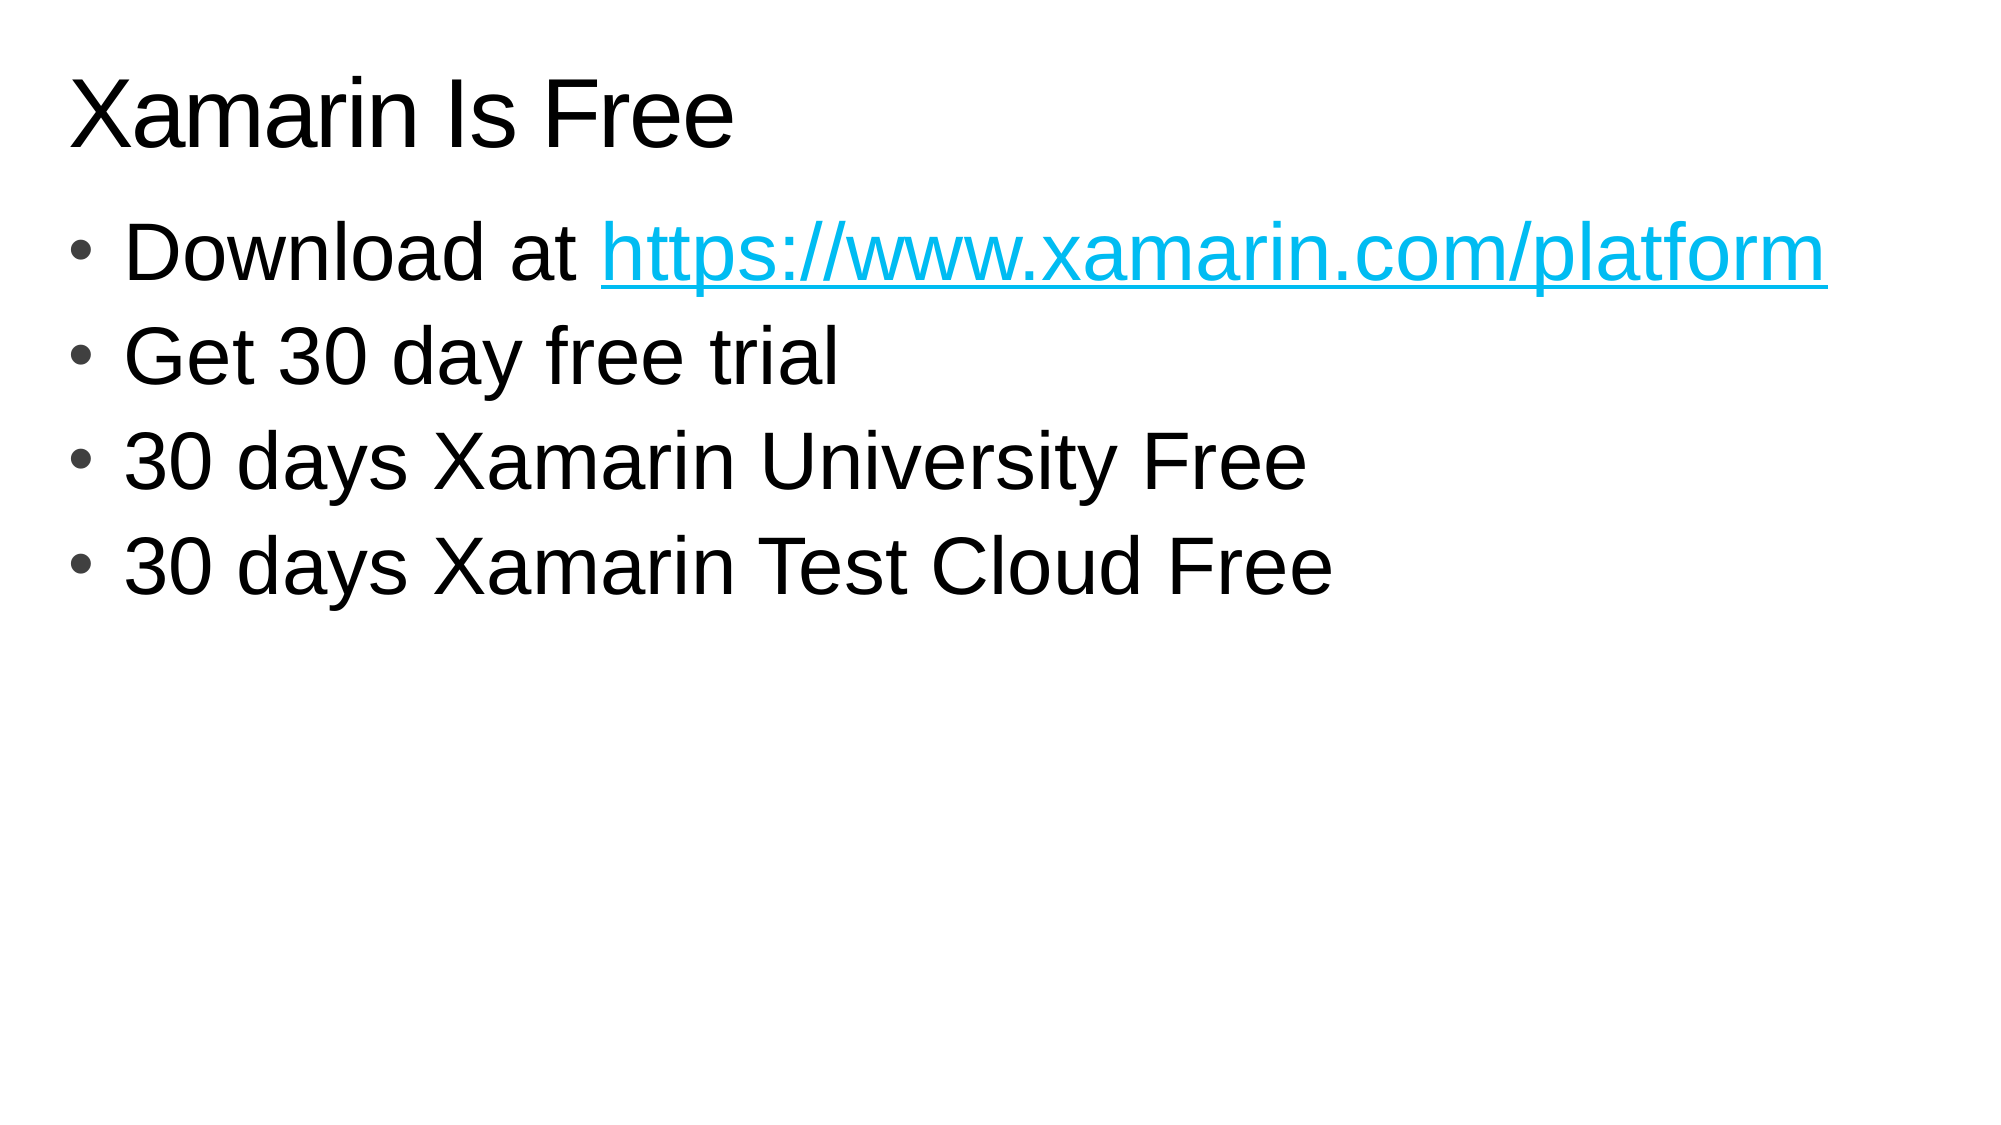

# Xamarin Is Free
Download at https://www.xamarin.com/platform
Get 30 day free trial
30 days Xamarin University Free
30 days Xamarin Test Cloud Free